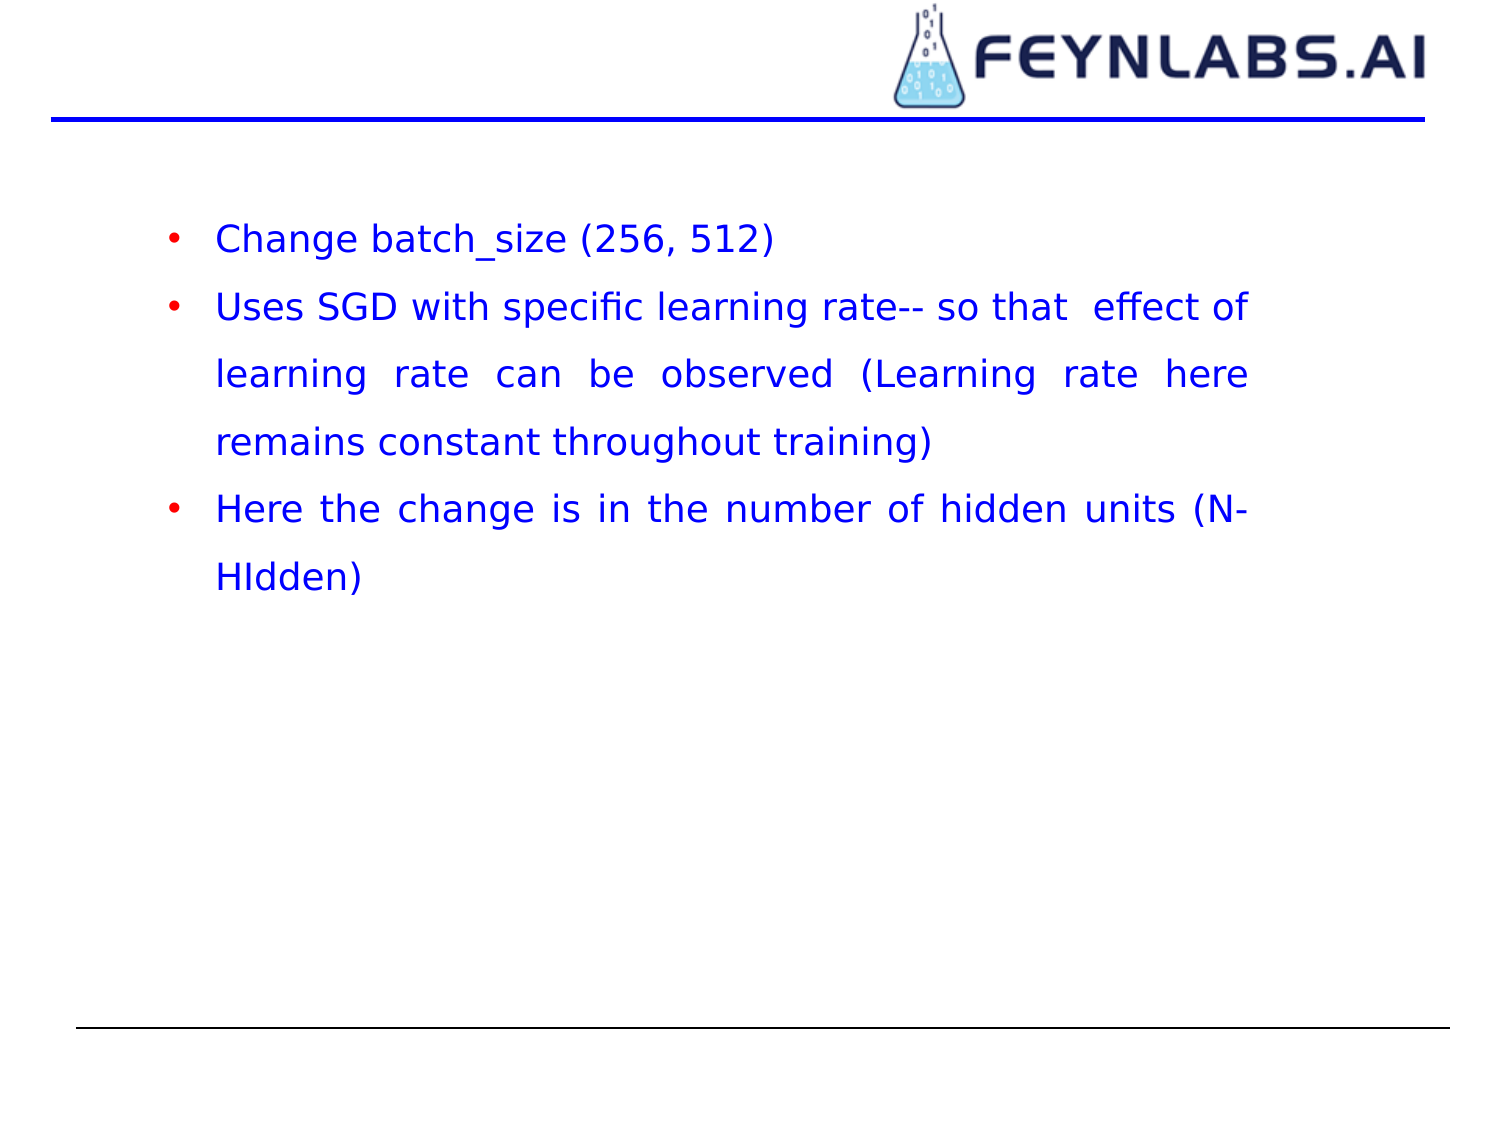

Change batch_size (256, 512)
Uses SGD with specific learning rate-- so that  effect of learning rate can be observed (Learning rate here remains constant throughout training)
Here the change is in the number of hidden units (N-HIdden)